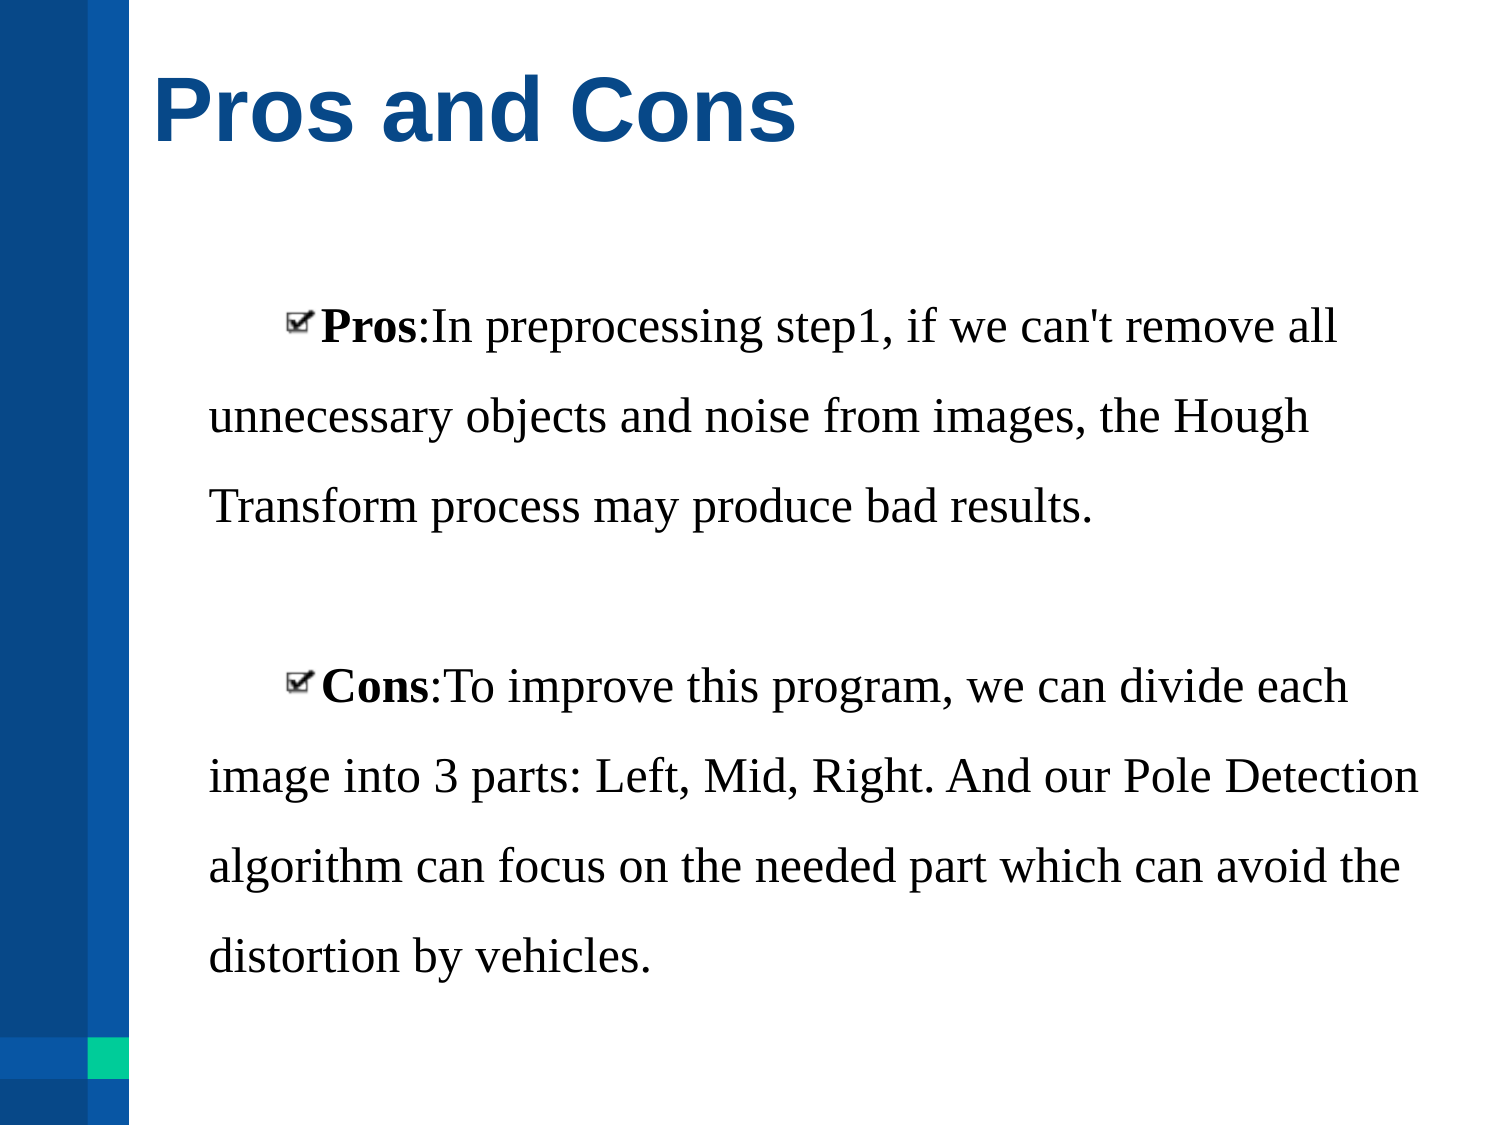

# Pros and Cons
Pros:In preprocessing step1, if we can't remove all unnecessary objects and noise from images, the Hough Transform process may produce bad results.

Cons:To improve this program, we can divide each image into 3 parts: Left, Mid, Right. And our Pole Detection algorithm can focus on the needed part which can avoid the distortion by vehicles.